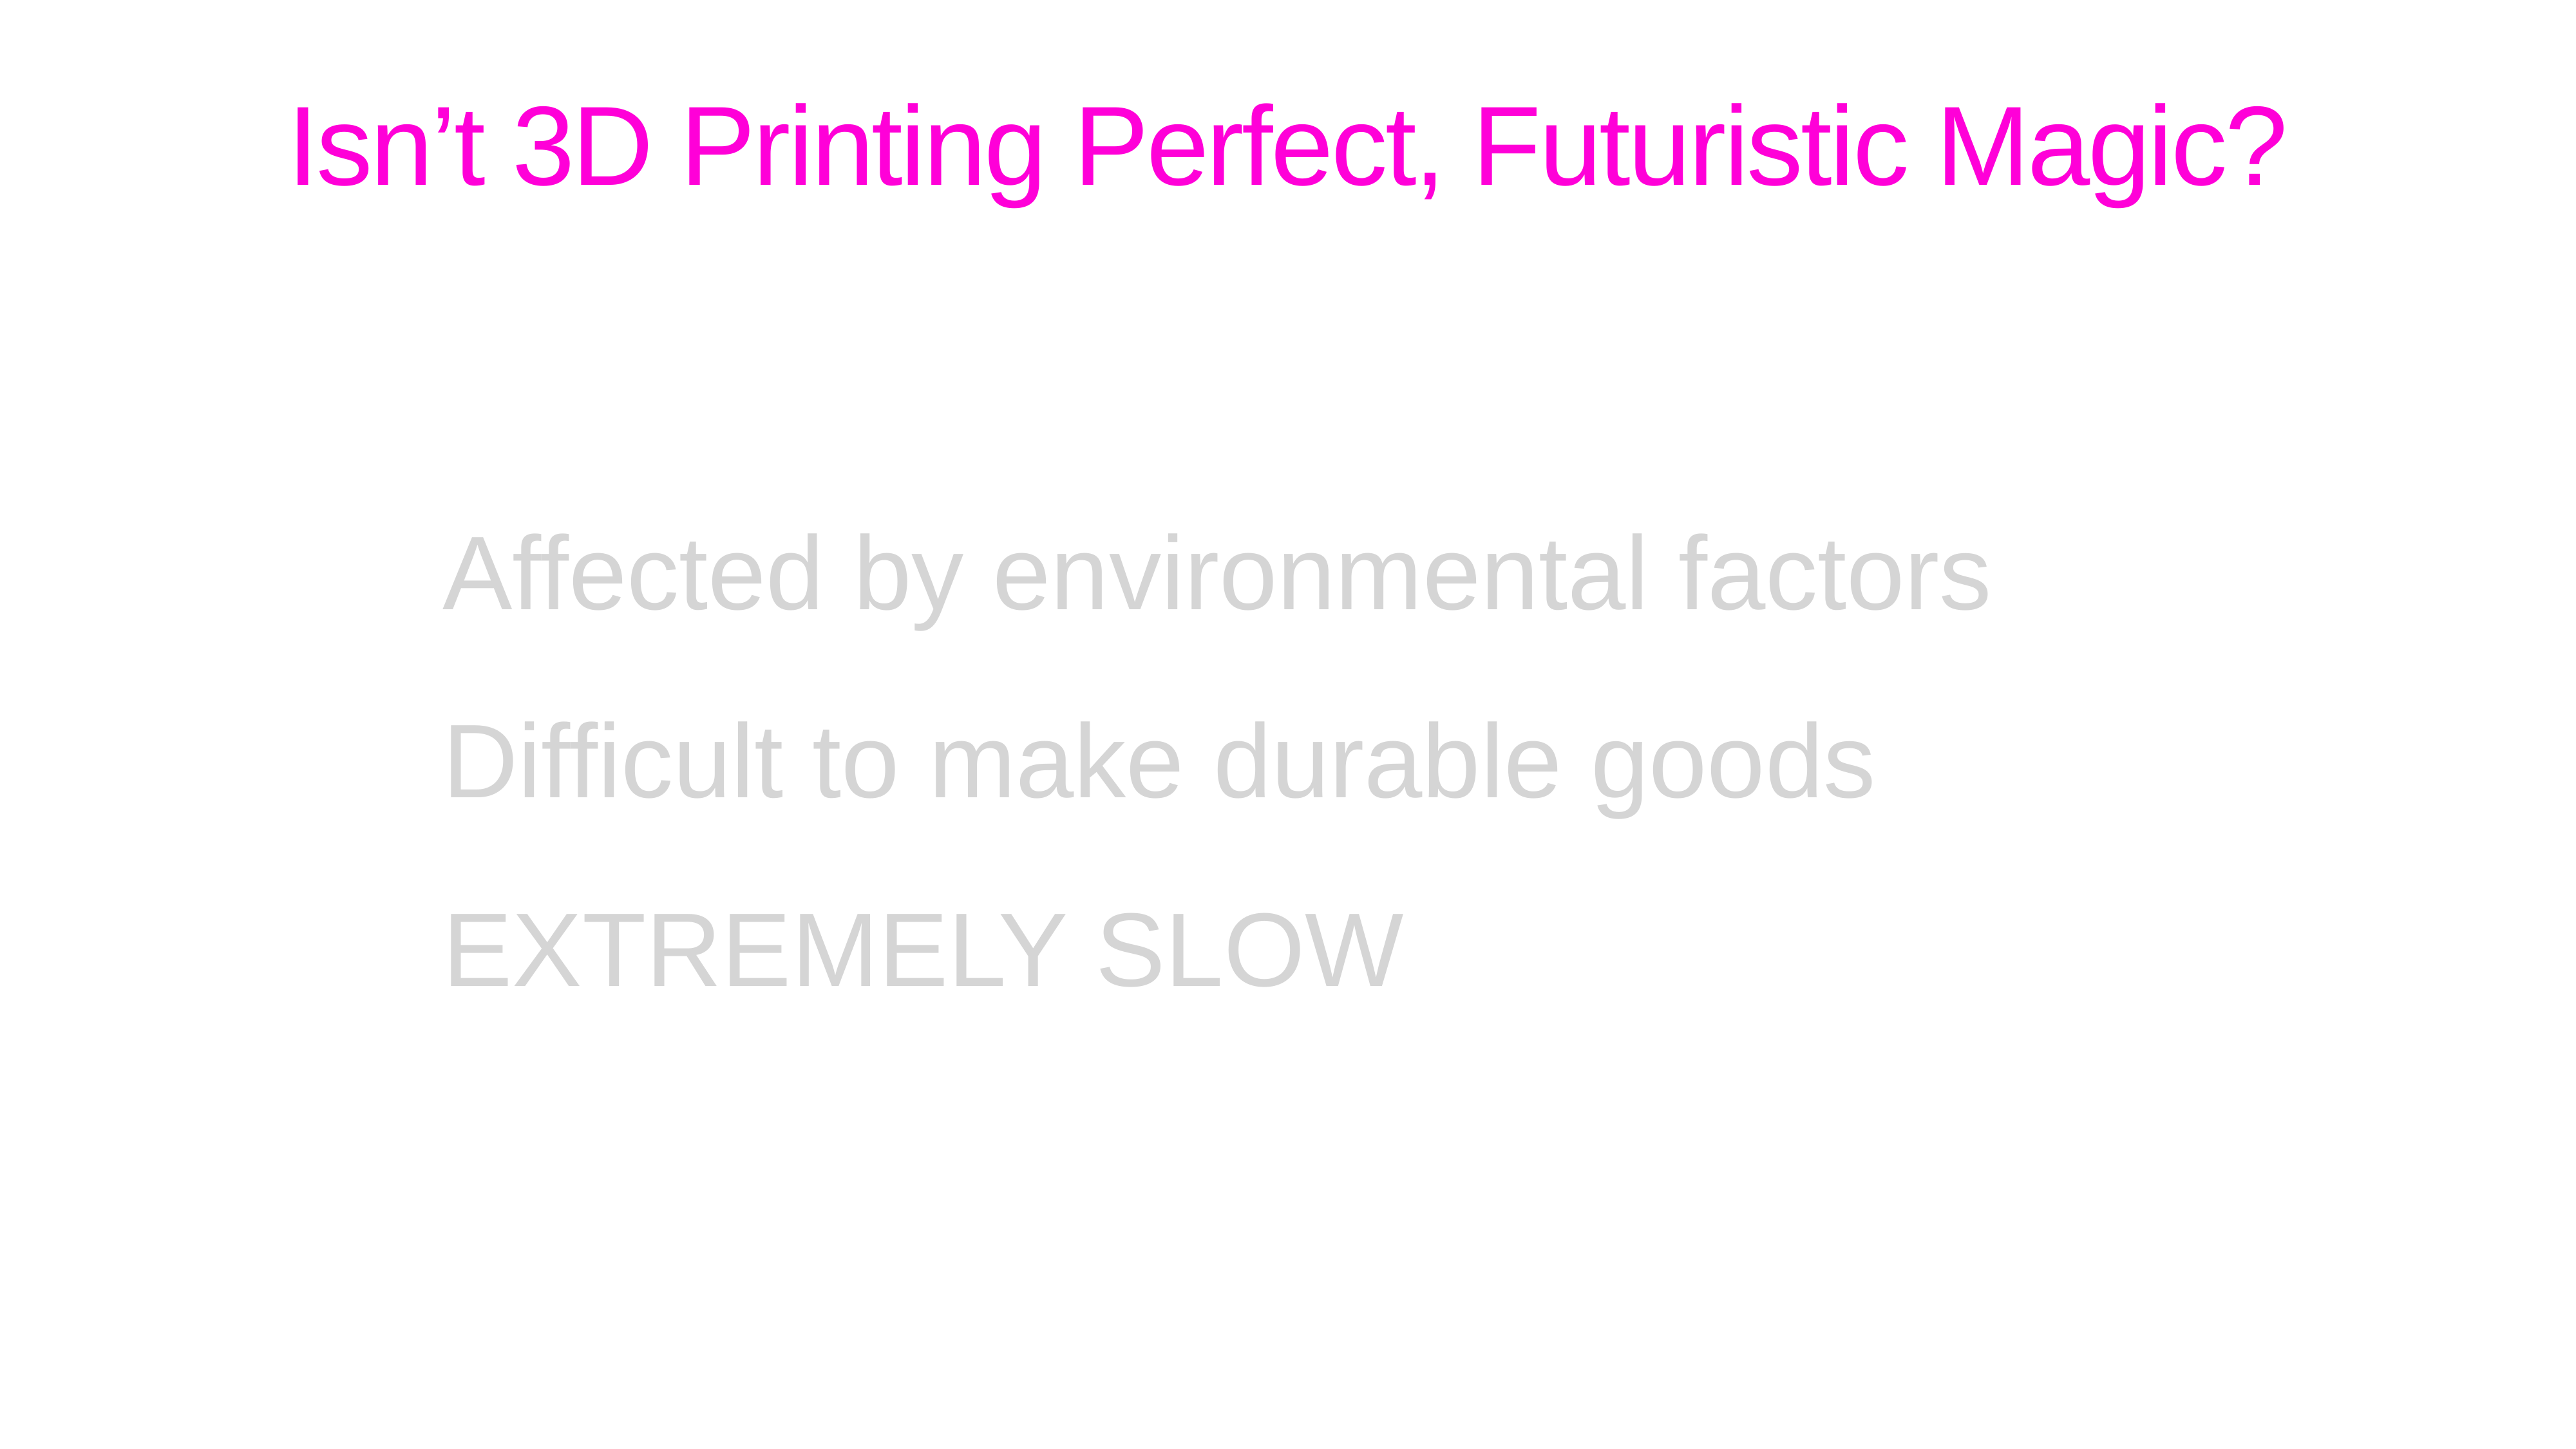

Isn’t 3D Printing Perfect, Futuristic Magic?
Affected by environmental factors
Difficult to make durable goods
EXTREMELY SLOW